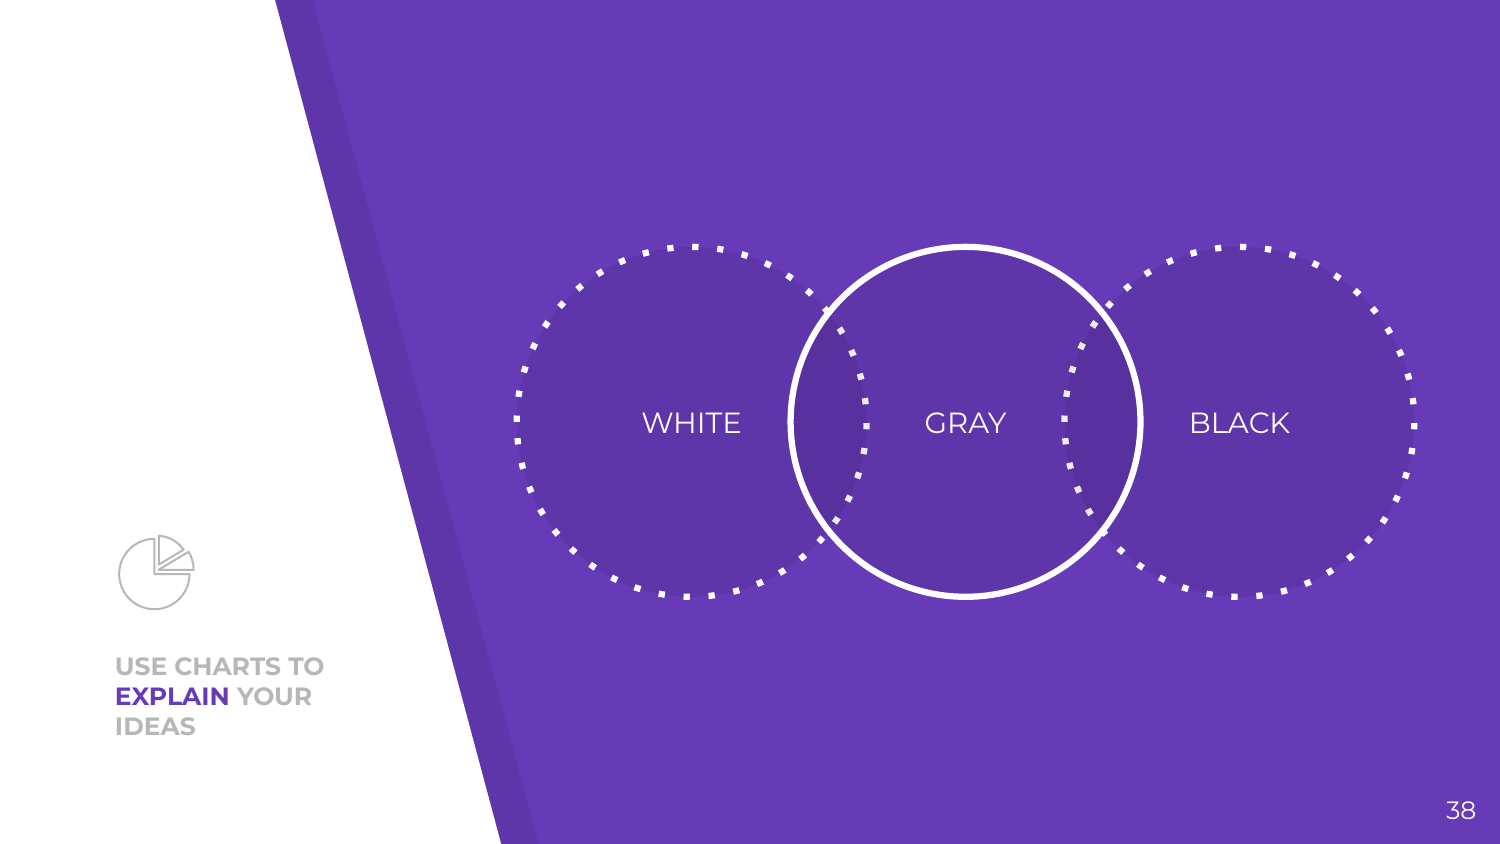

WHITE
GRAY
BLACK

# USE CHARTS TO EXPLAIN YOUR IDEAS
38